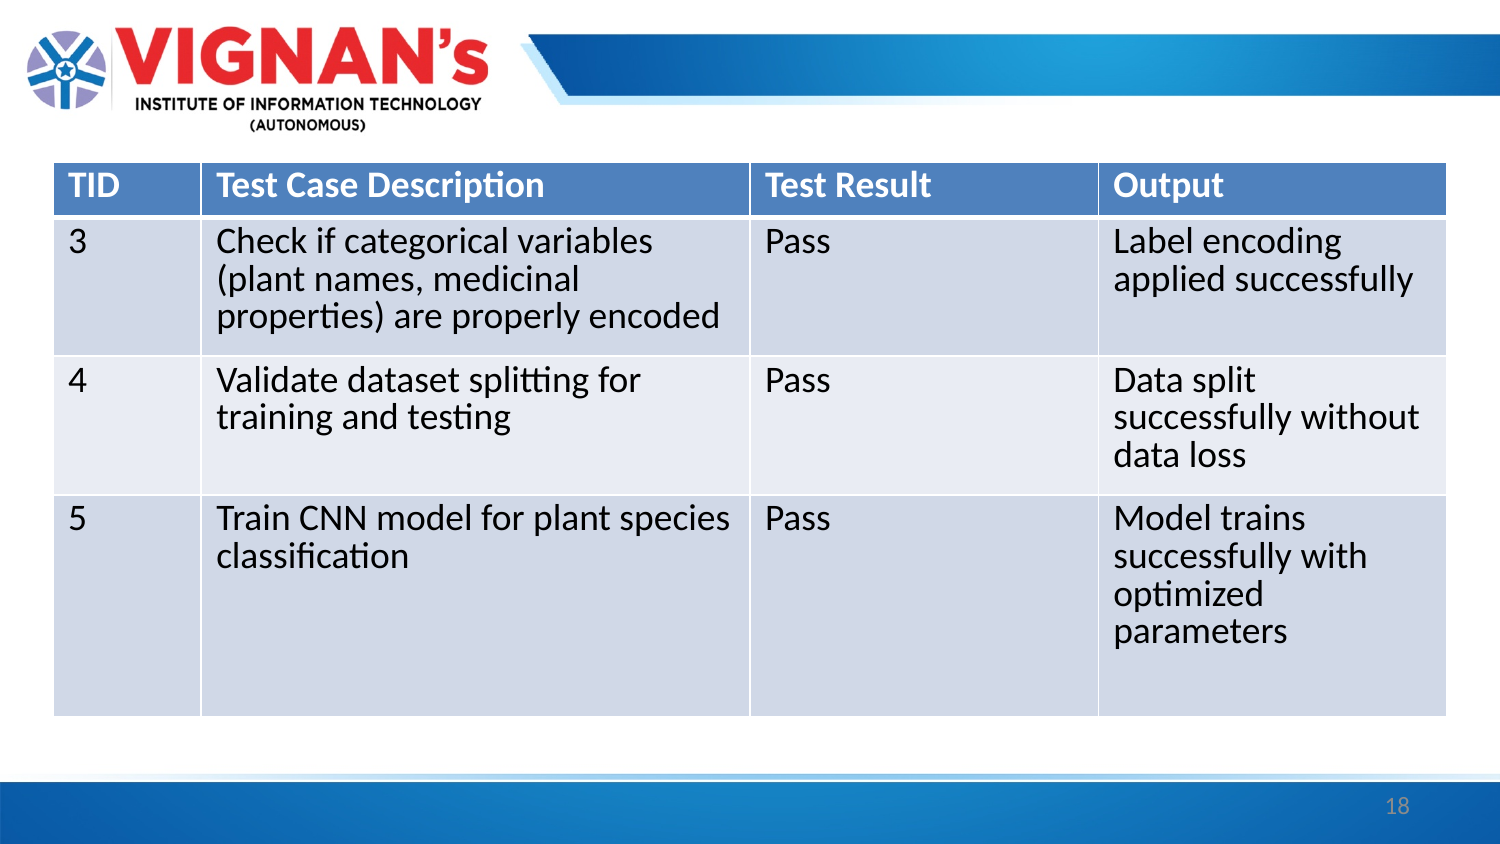

| TID | Test Case Description | Test Result | Output |
| --- | --- | --- | --- |
| 3 | Check if categorical variables (plant names, medicinal properties) are properly encoded | Pass | Label encoding applied successfully |
| 4 | Validate dataset splitting for training and testing | Pass | Data split successfully without data loss |
| 5 | Train CNN model for plant species classification | Pass | Model trains successfully with optimized parameters |
18